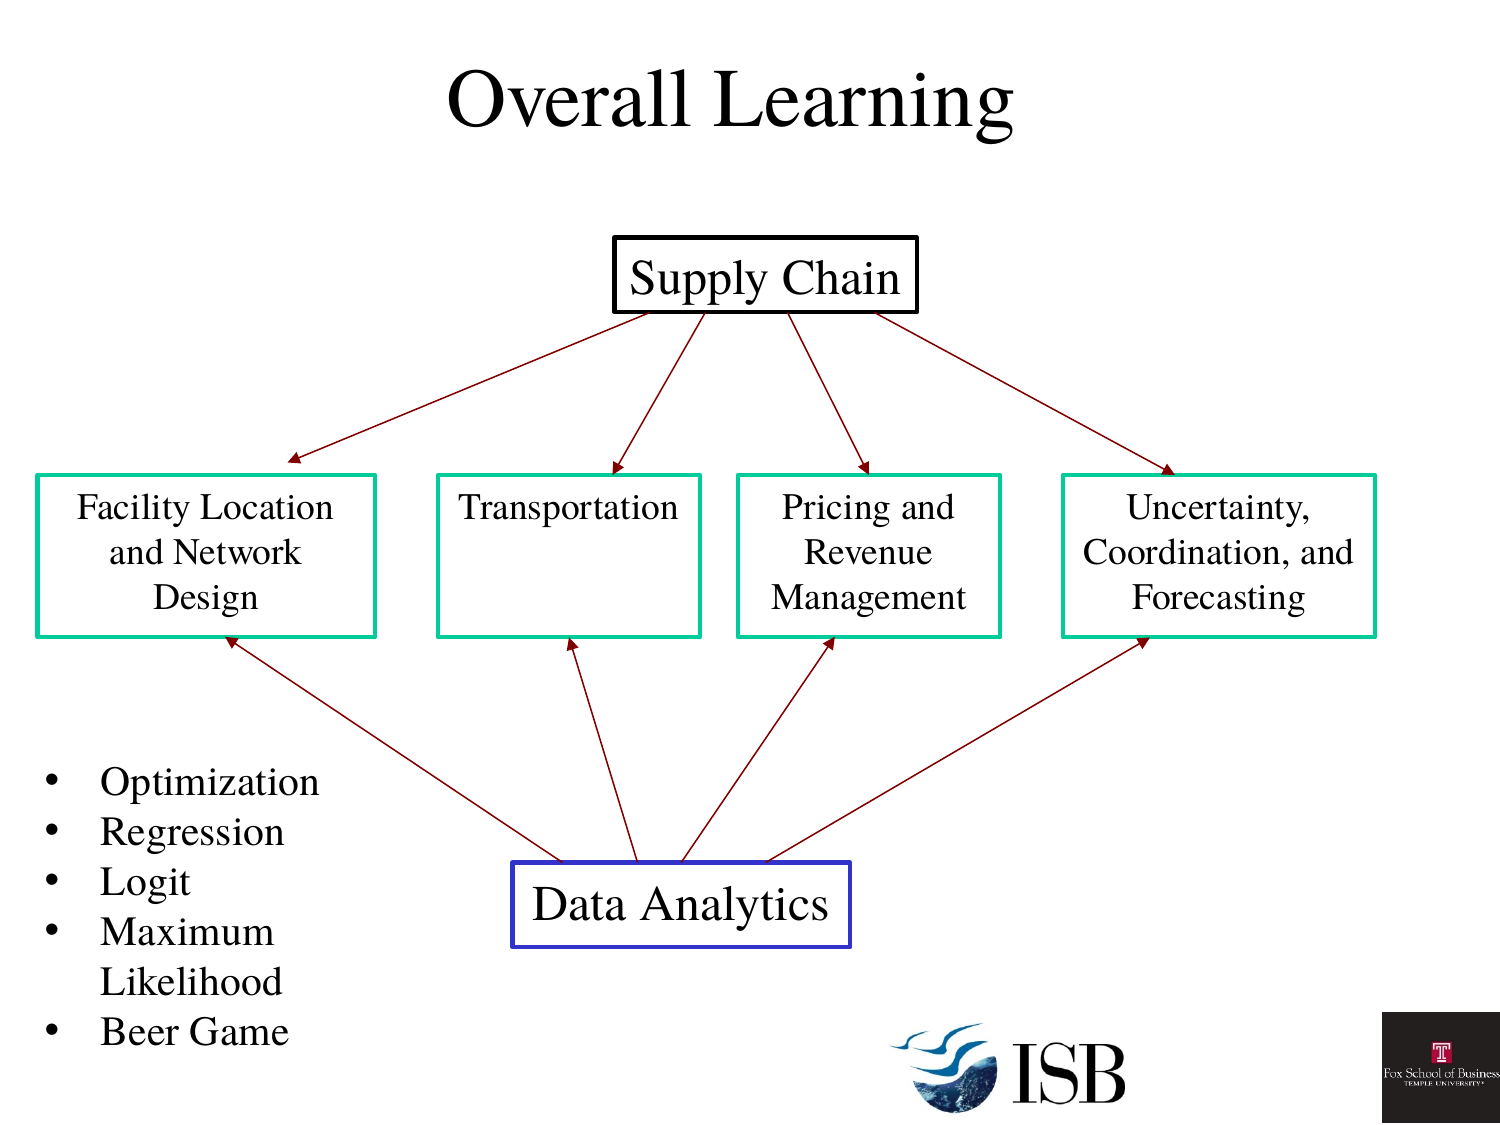

Overall Learning
Supply Chain
Facility Location and Network Design
Transportation
Pricing and Revenue Management
Uncertainty, Coordination, and Forecasting
Optimization
Regression
Logit
Maximum Likelihood
Beer Game
Data Analytics